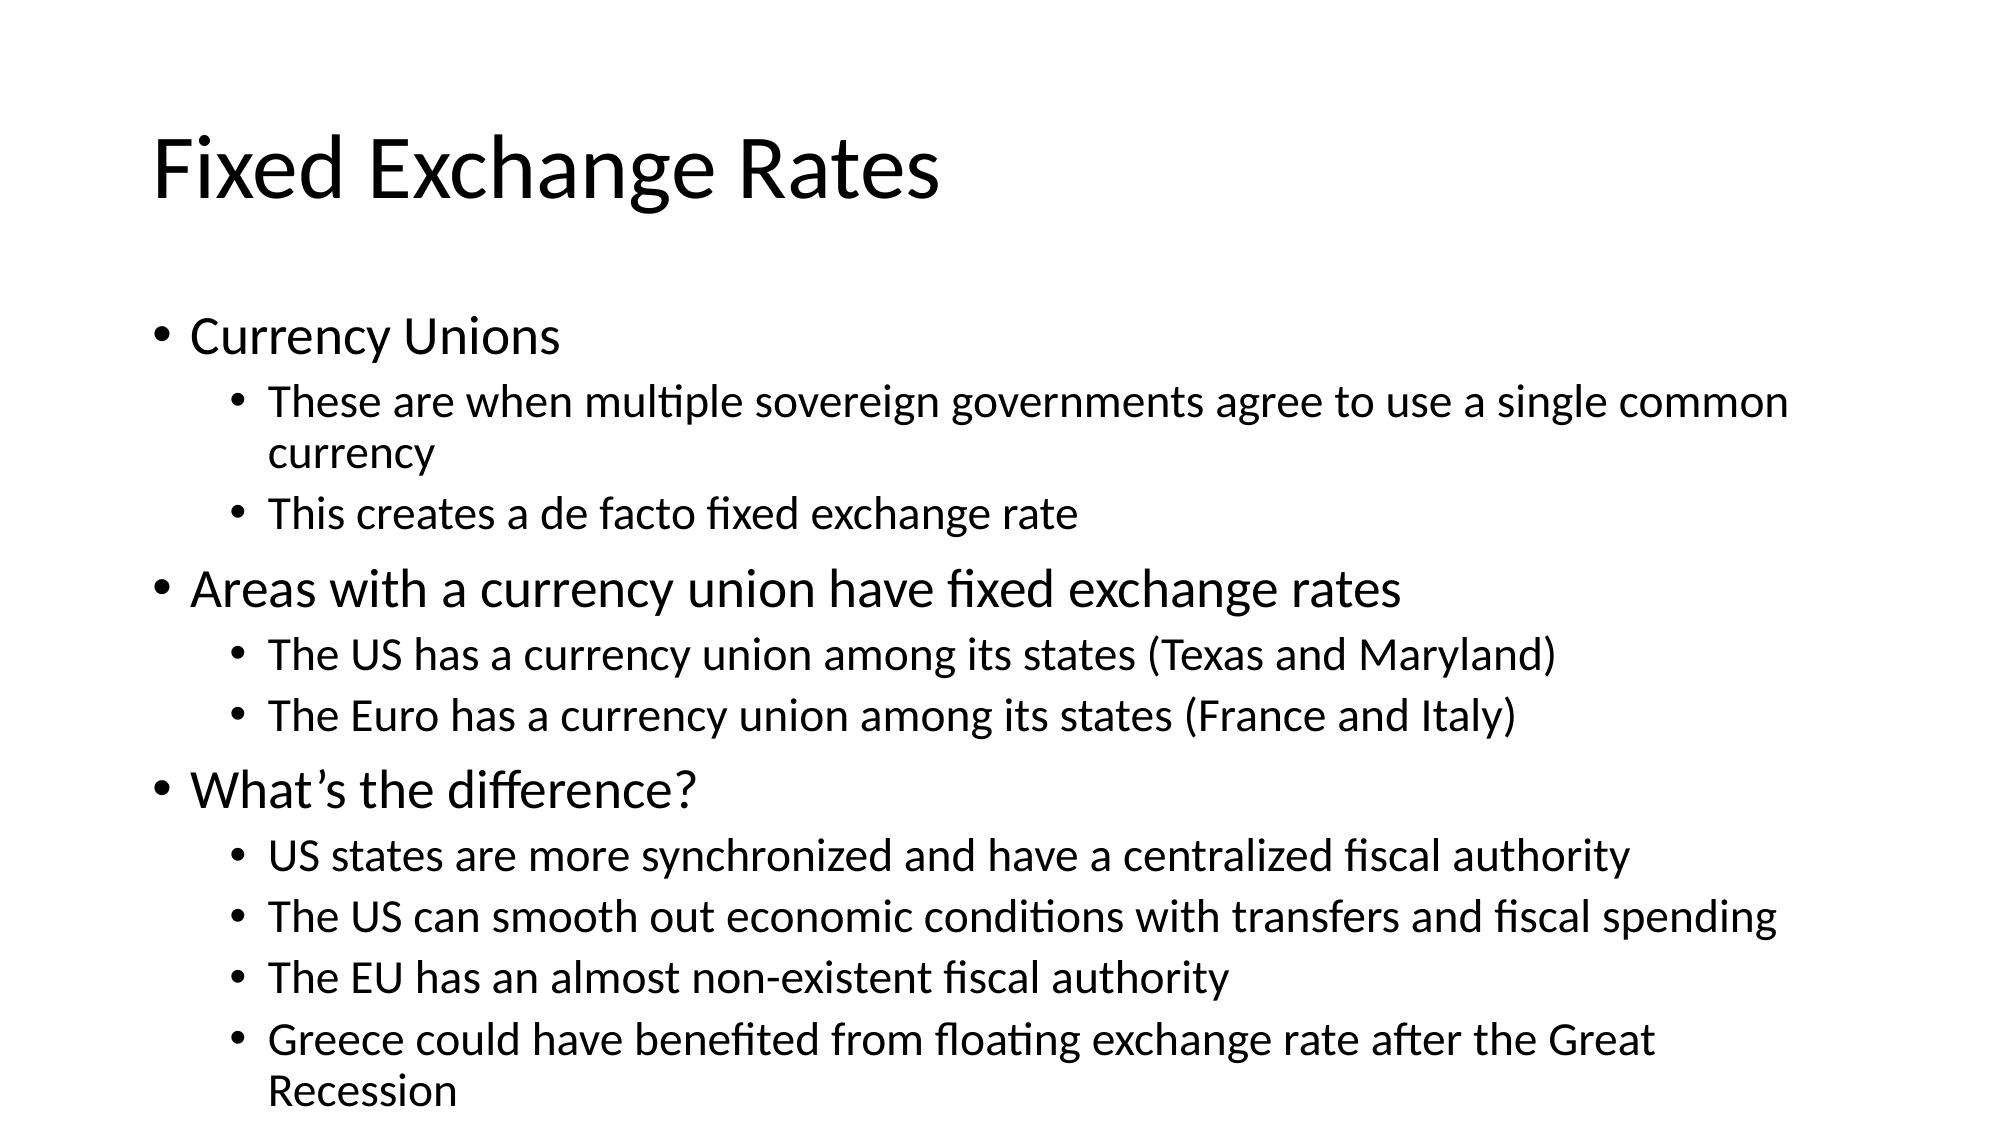

# Fixed Exchange Rates
Currency Unions
These are when multiple sovereign governments agree to use a single common currency
This creates a de facto fixed exchange rate
Areas with a currency union have fixed exchange rates
The US has a currency union among its states (Texas and Maryland)
The Euro has a currency union among its states (France and Italy)
What’s the difference?
US states are more synchronized and have a centralized fiscal authority
The US can smooth out economic conditions with transfers and fiscal spending
The EU has an almost non-existent fiscal authority
Greece could have benefited from floating exchange rate after the Great Recession